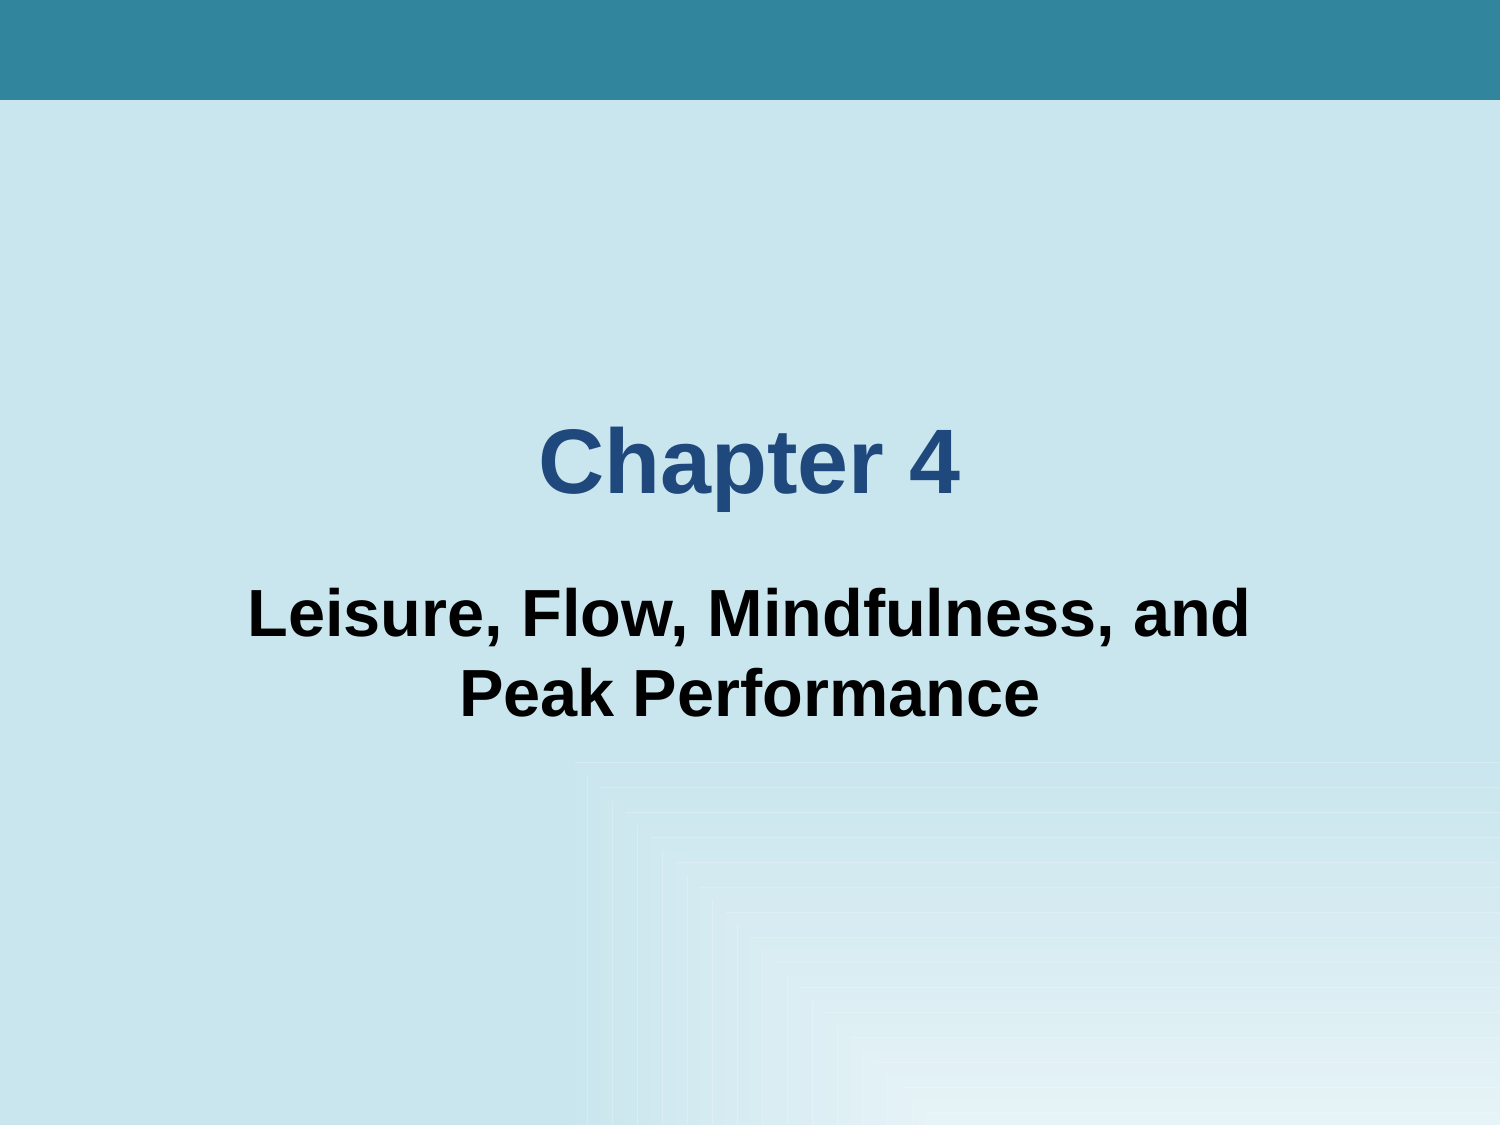

Chapter 4
Leisure, Flow, Mindfulness, and Peak Performance